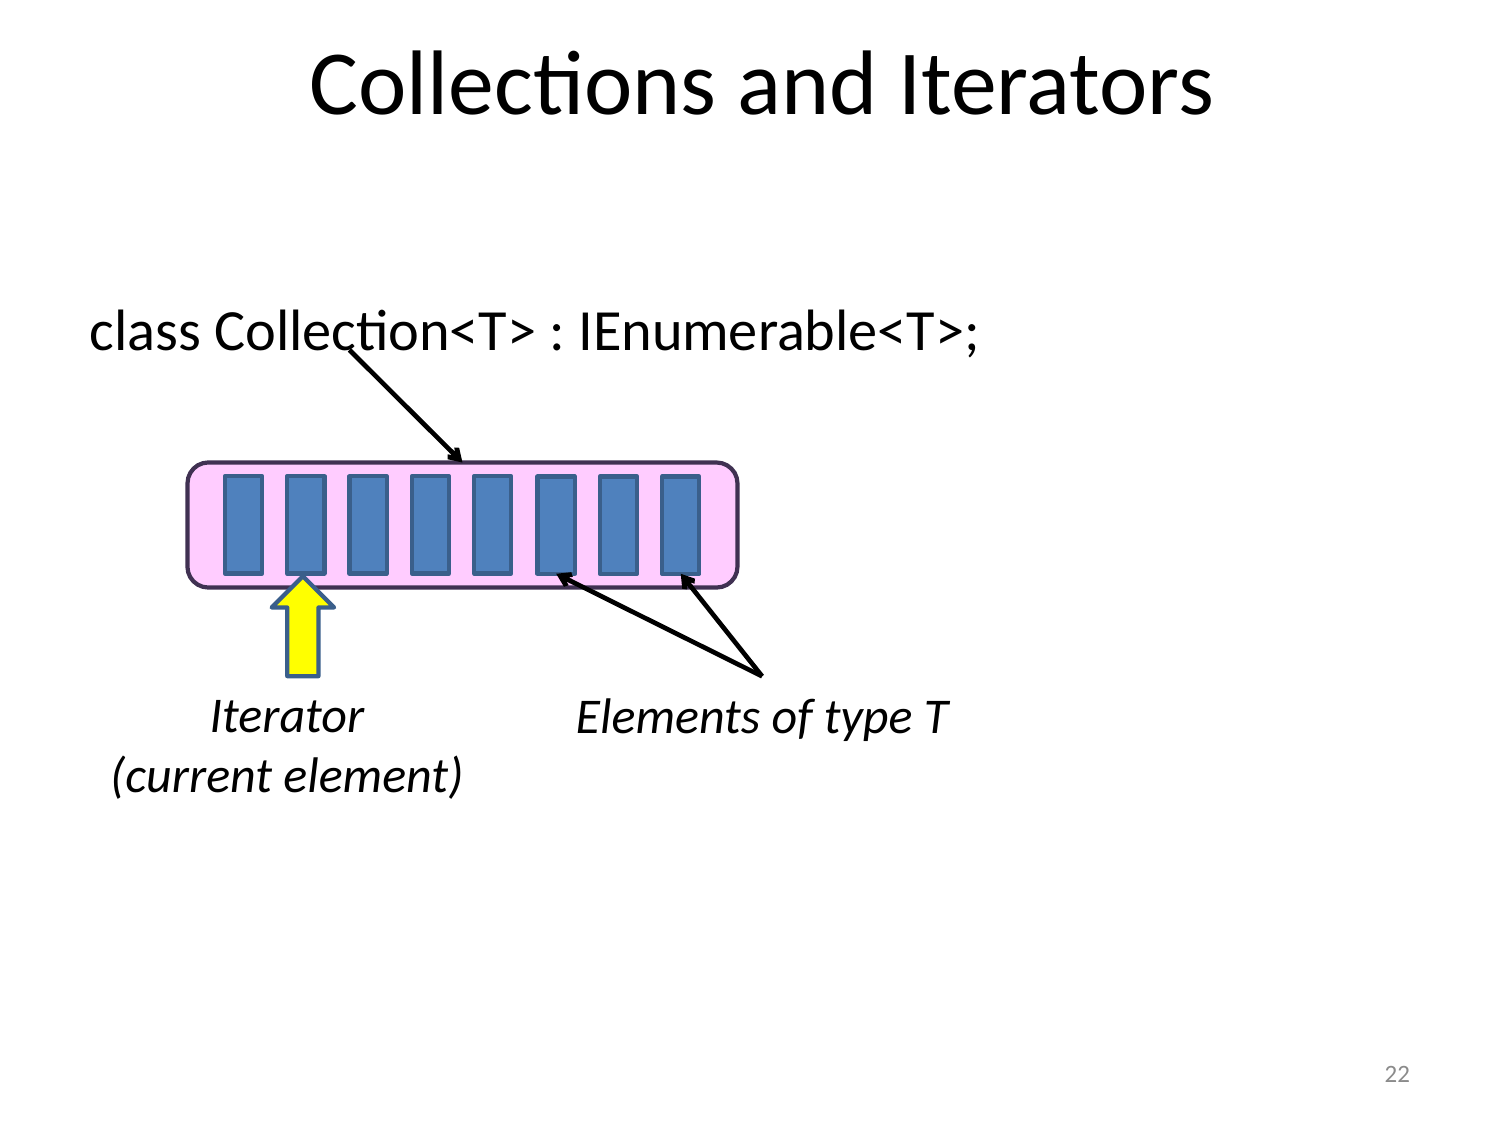

# Collections and Iterators
class Collection<T> : IEnumerable<T>;

Iterator
(current element)
Elements of type T
22